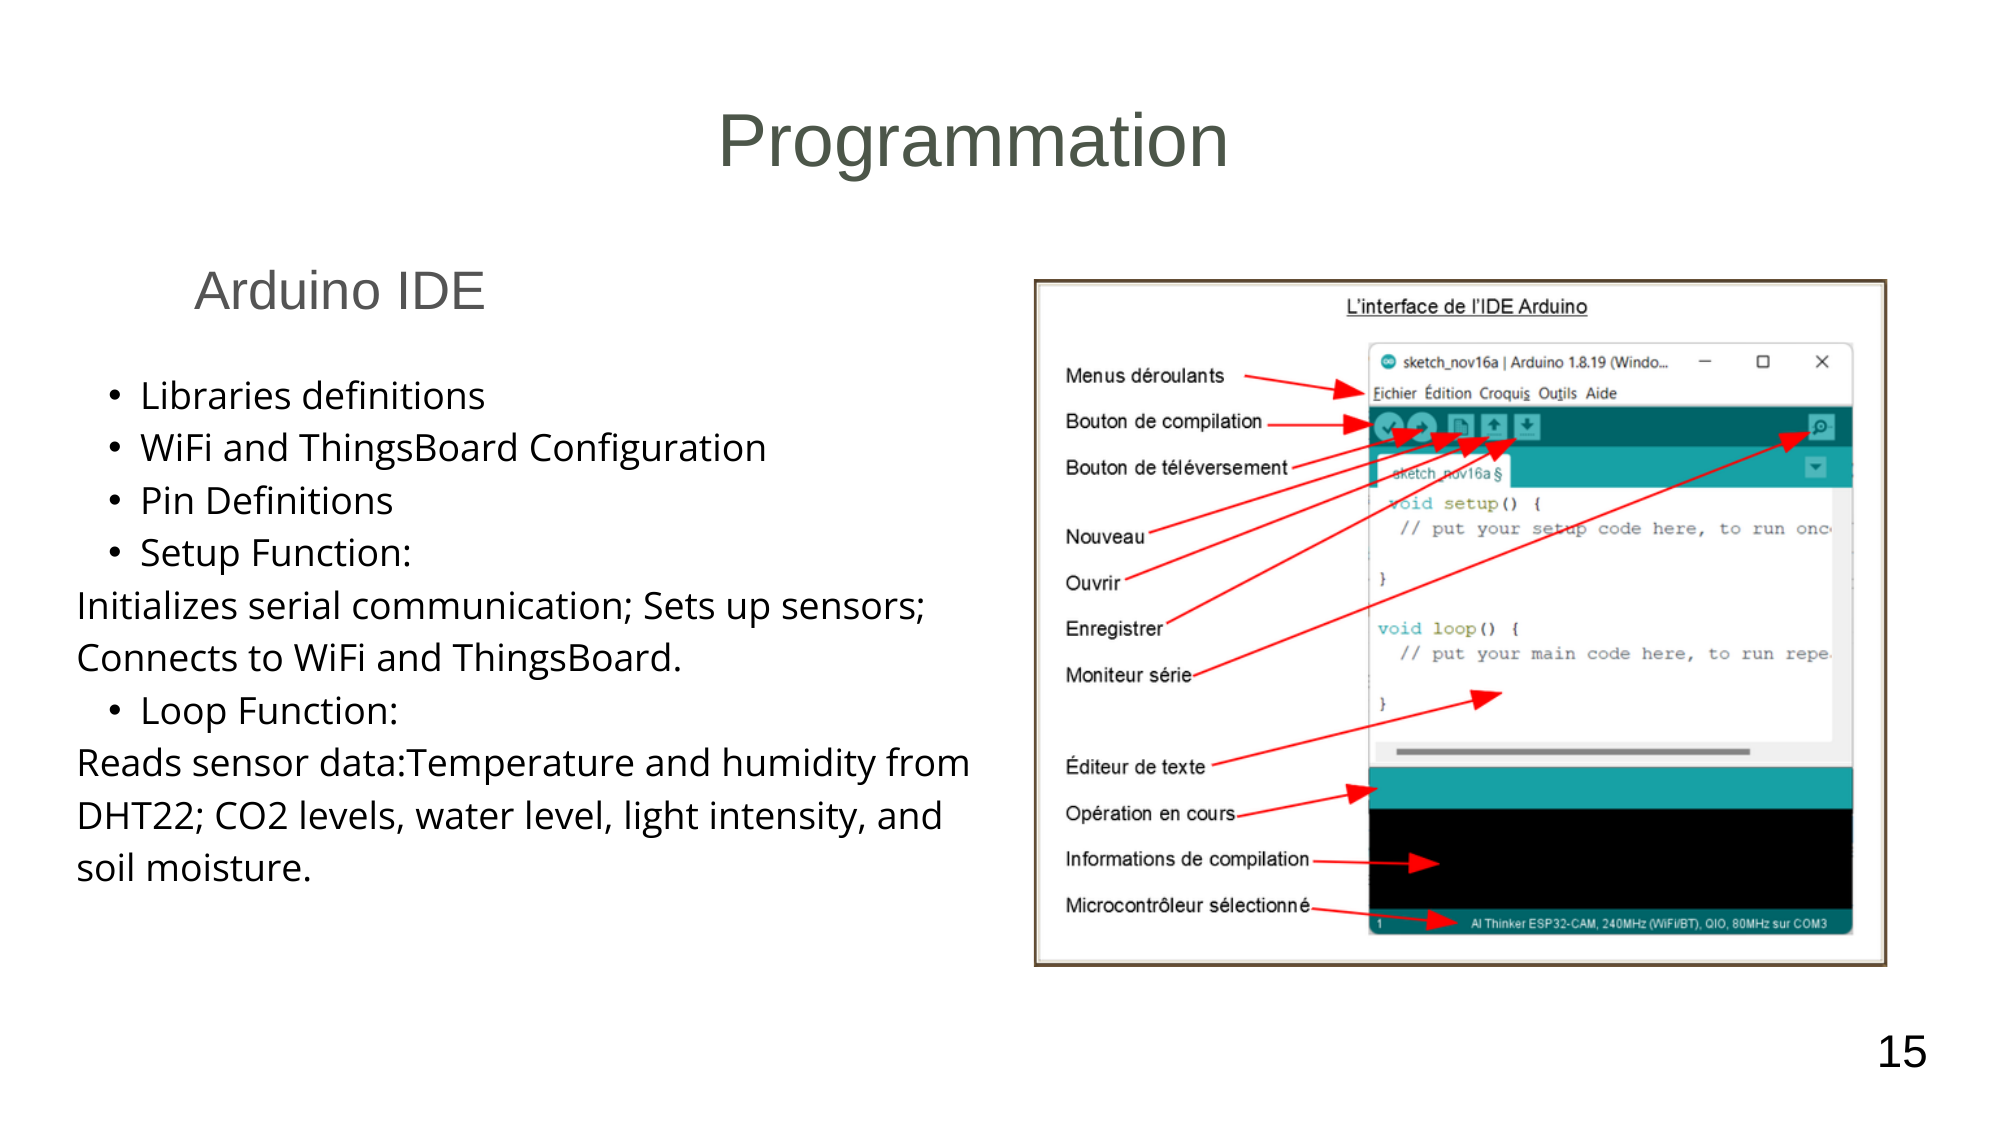

Programmation
Arduino IDE

Libraries definitions
WiFi and ThingsBoard Configuration
Pin Definitions
Setup Function:
Initializes serial communication; Sets up sensors; Connects to WiFi and ThingsBoard.
Loop Function:
Reads sensor data:Temperature and humidity from DHT22; CO2 levels, water level, light intensity, and soil moisture.

15